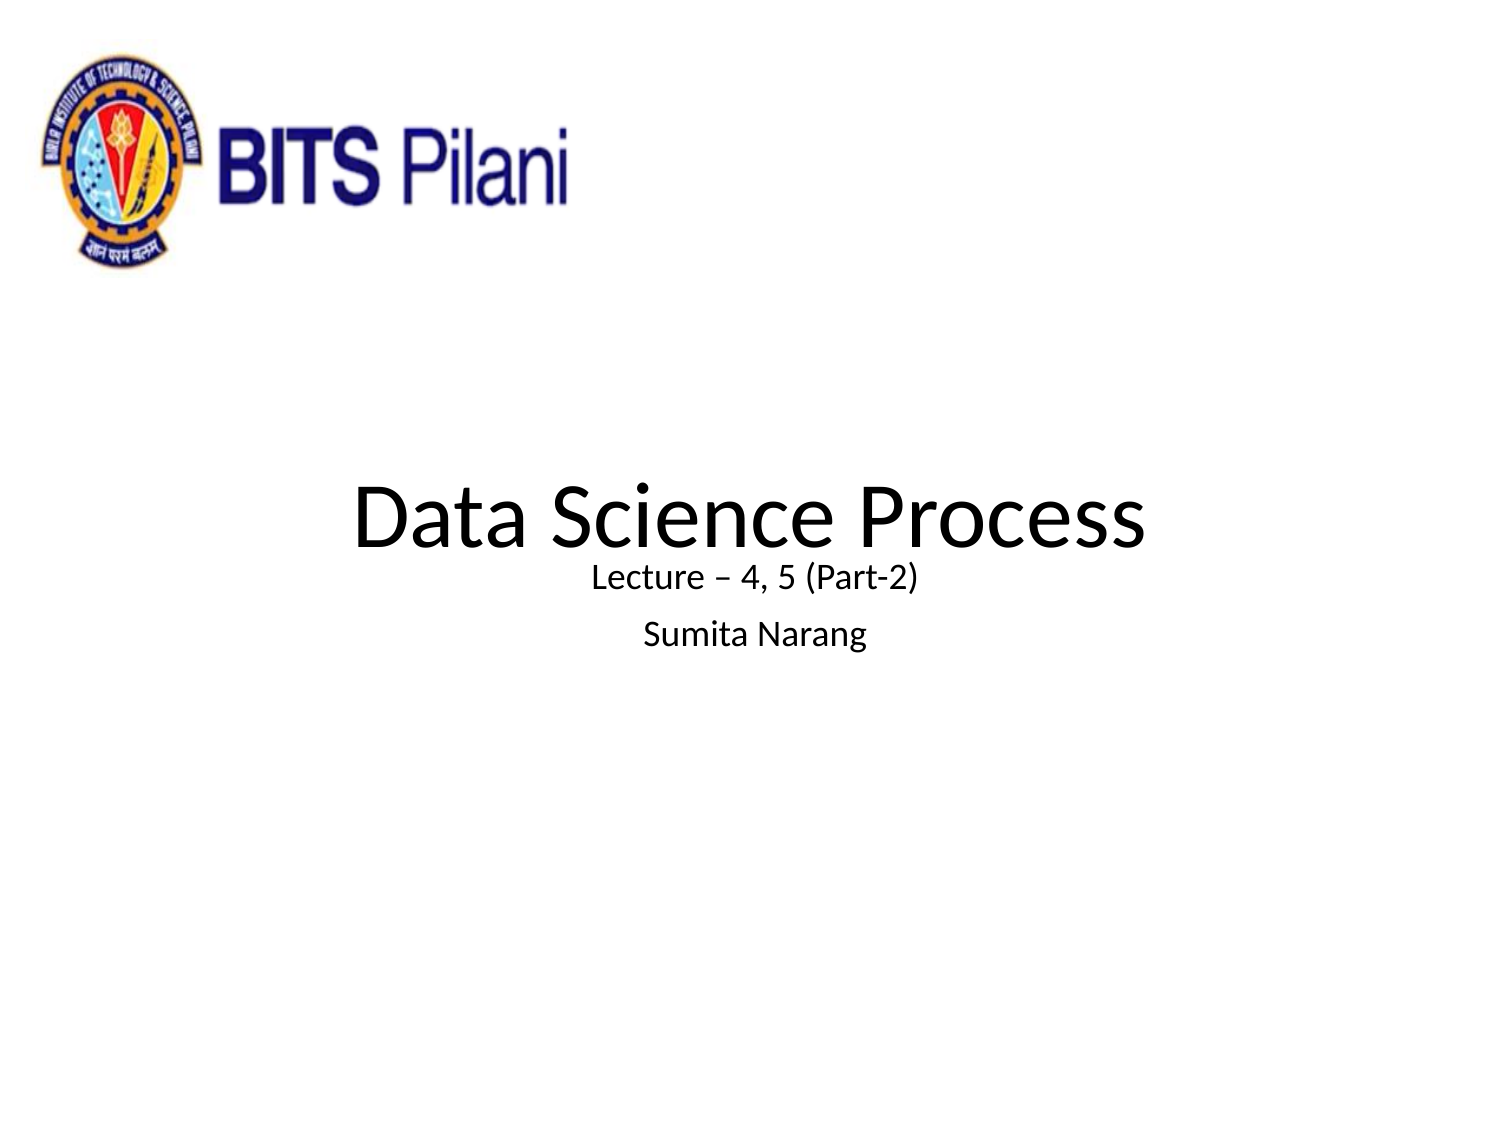

# Data Science Process
Lecture – 4, 5 (Part-2)
Sumita Narang